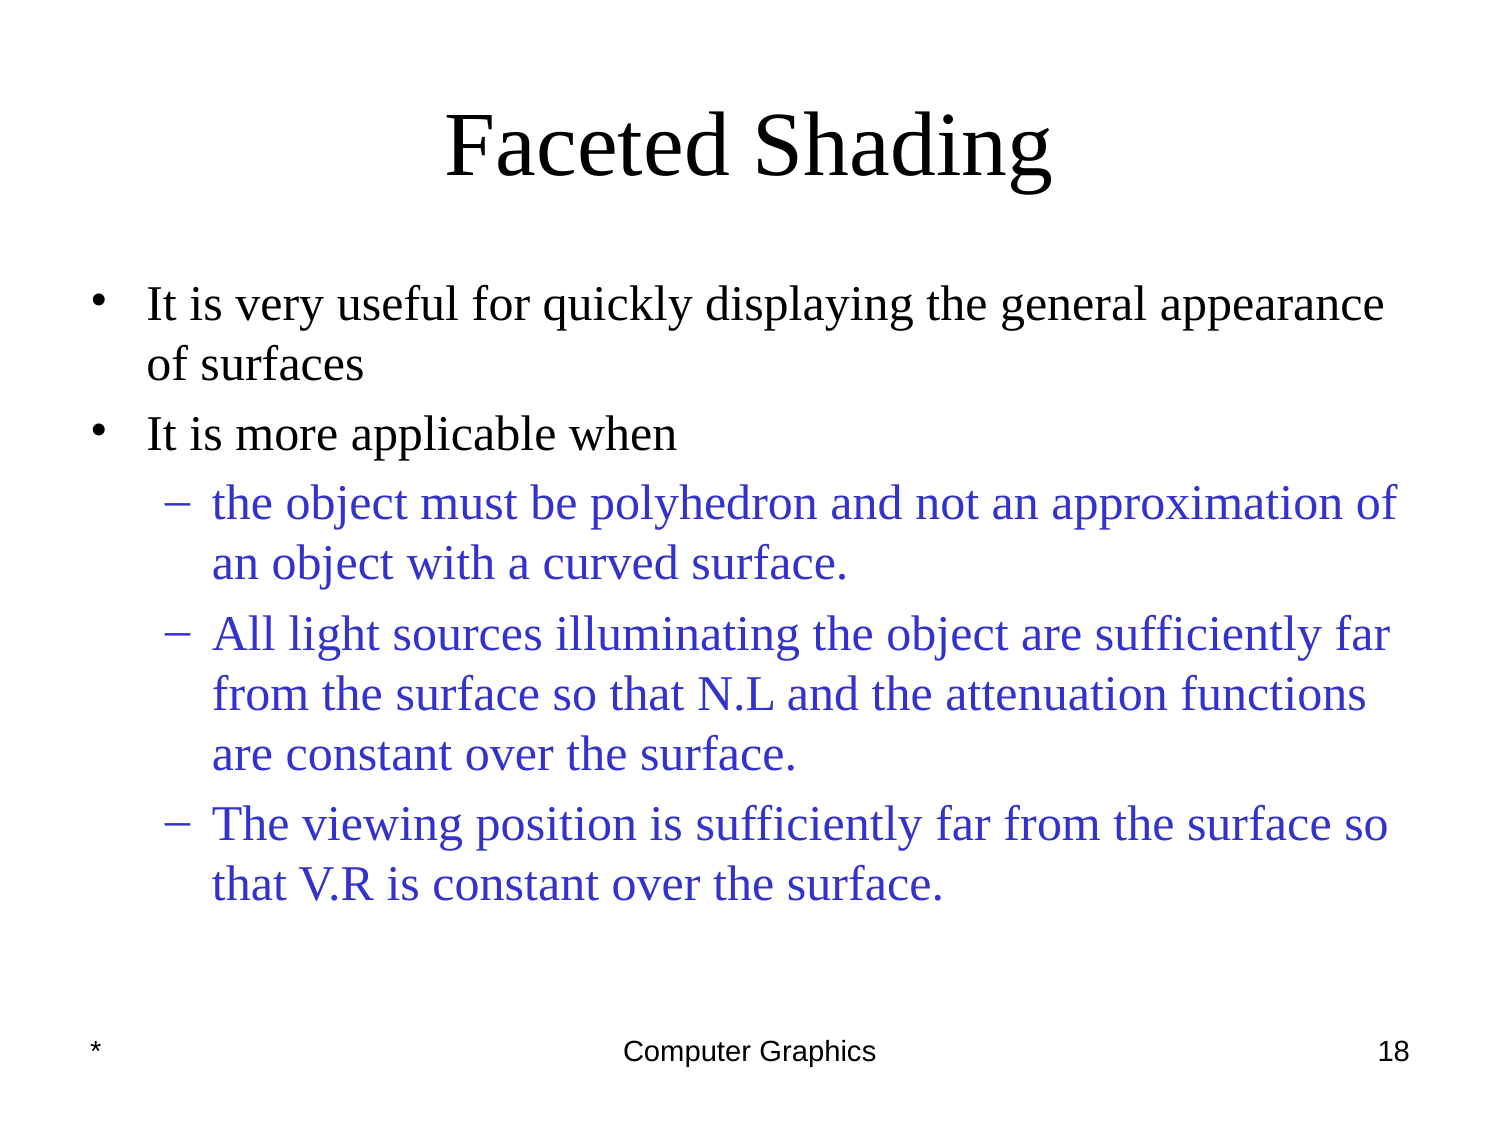

# Faceted Shading
It is very useful for quickly displaying the general appearance of surfaces
It is more applicable when
the object must be polyhedron and not an approximation of an object with a curved surface.
All light sources illuminating the object are sufficiently far from the surface so that N.L and the attenuation functions are constant over the surface.
The viewing position is sufficiently far from the surface so that V.R is constant over the surface.
*
Computer Graphics
18